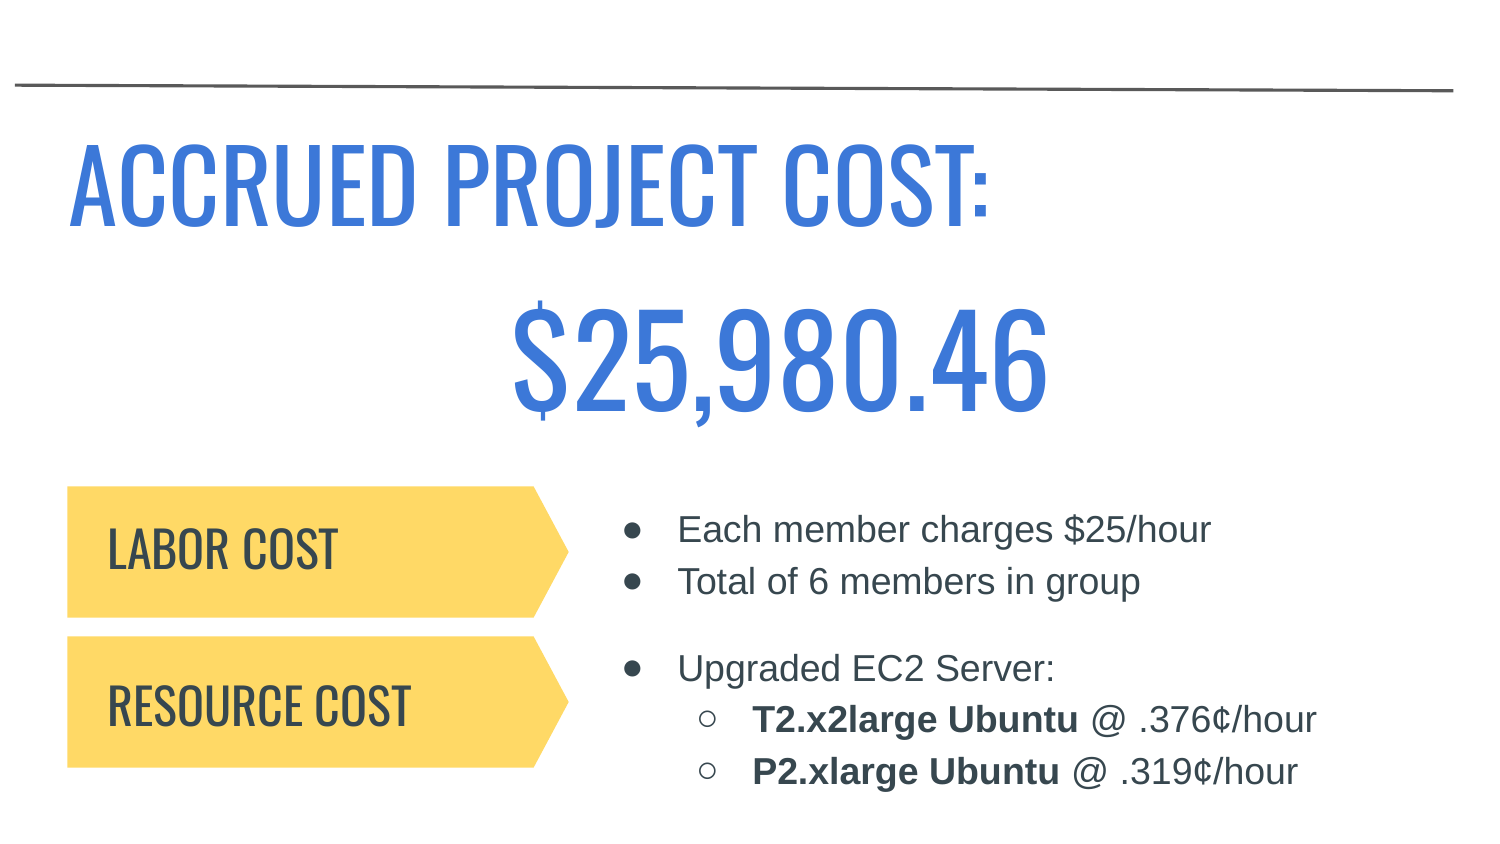

ACCRUED PROJECT COST:

                  $25,980.46
Each member charges $25/hour
Total of 6 members in group

LABOR COST
Upgraded EC2 Server:
T2.x2large Ubuntu @ .376¢/hour
P2.xlarge Ubuntu @ .319¢/hour

RESOURCE COST